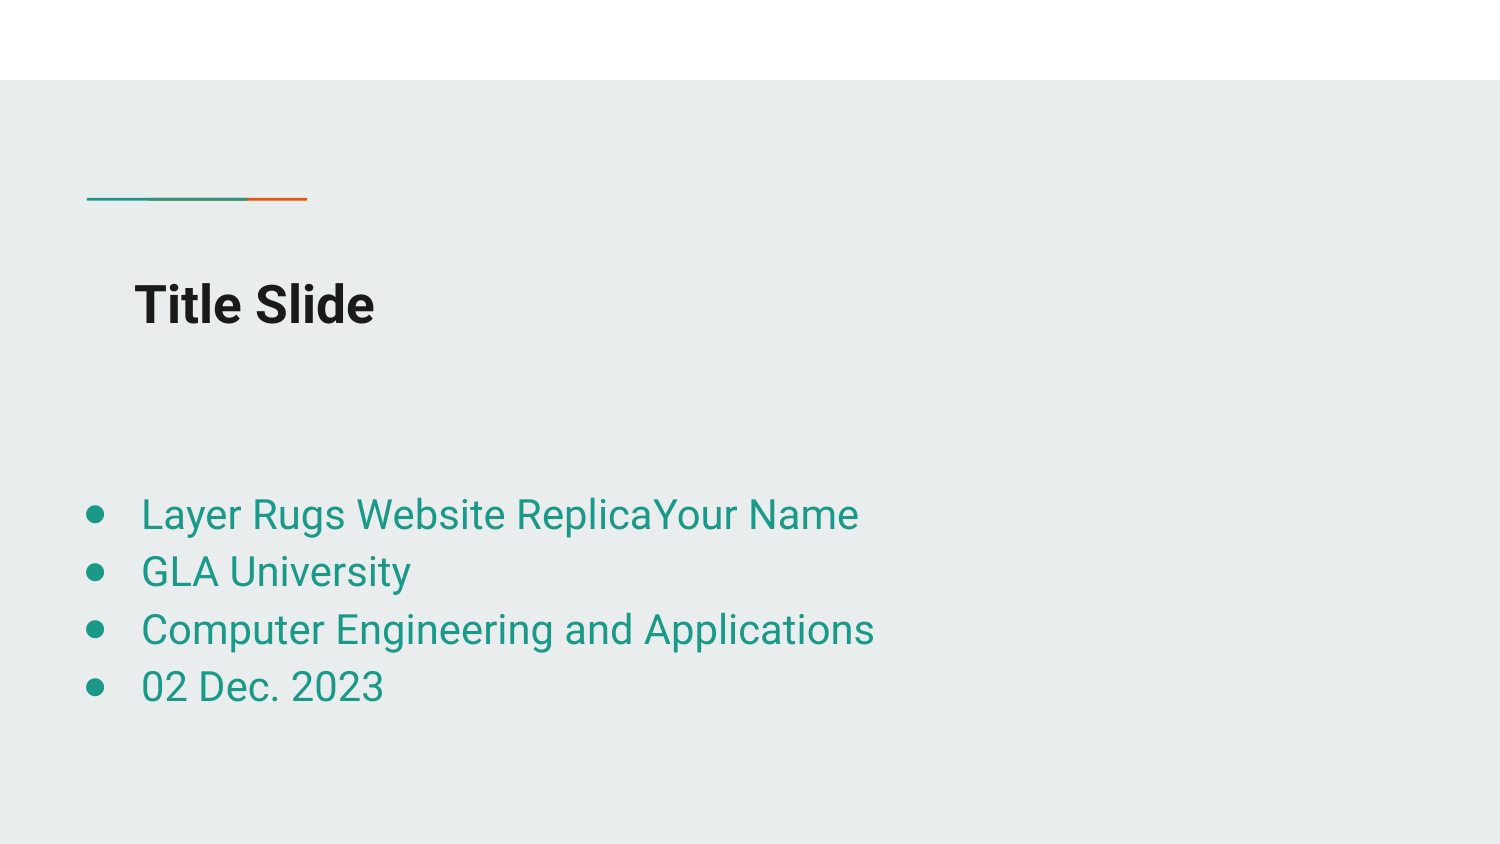

# Title Slide

Layer Rugs Website ReplicaYour Name
GLA University
Computer Engineering and Applications
02 Dec. 2023